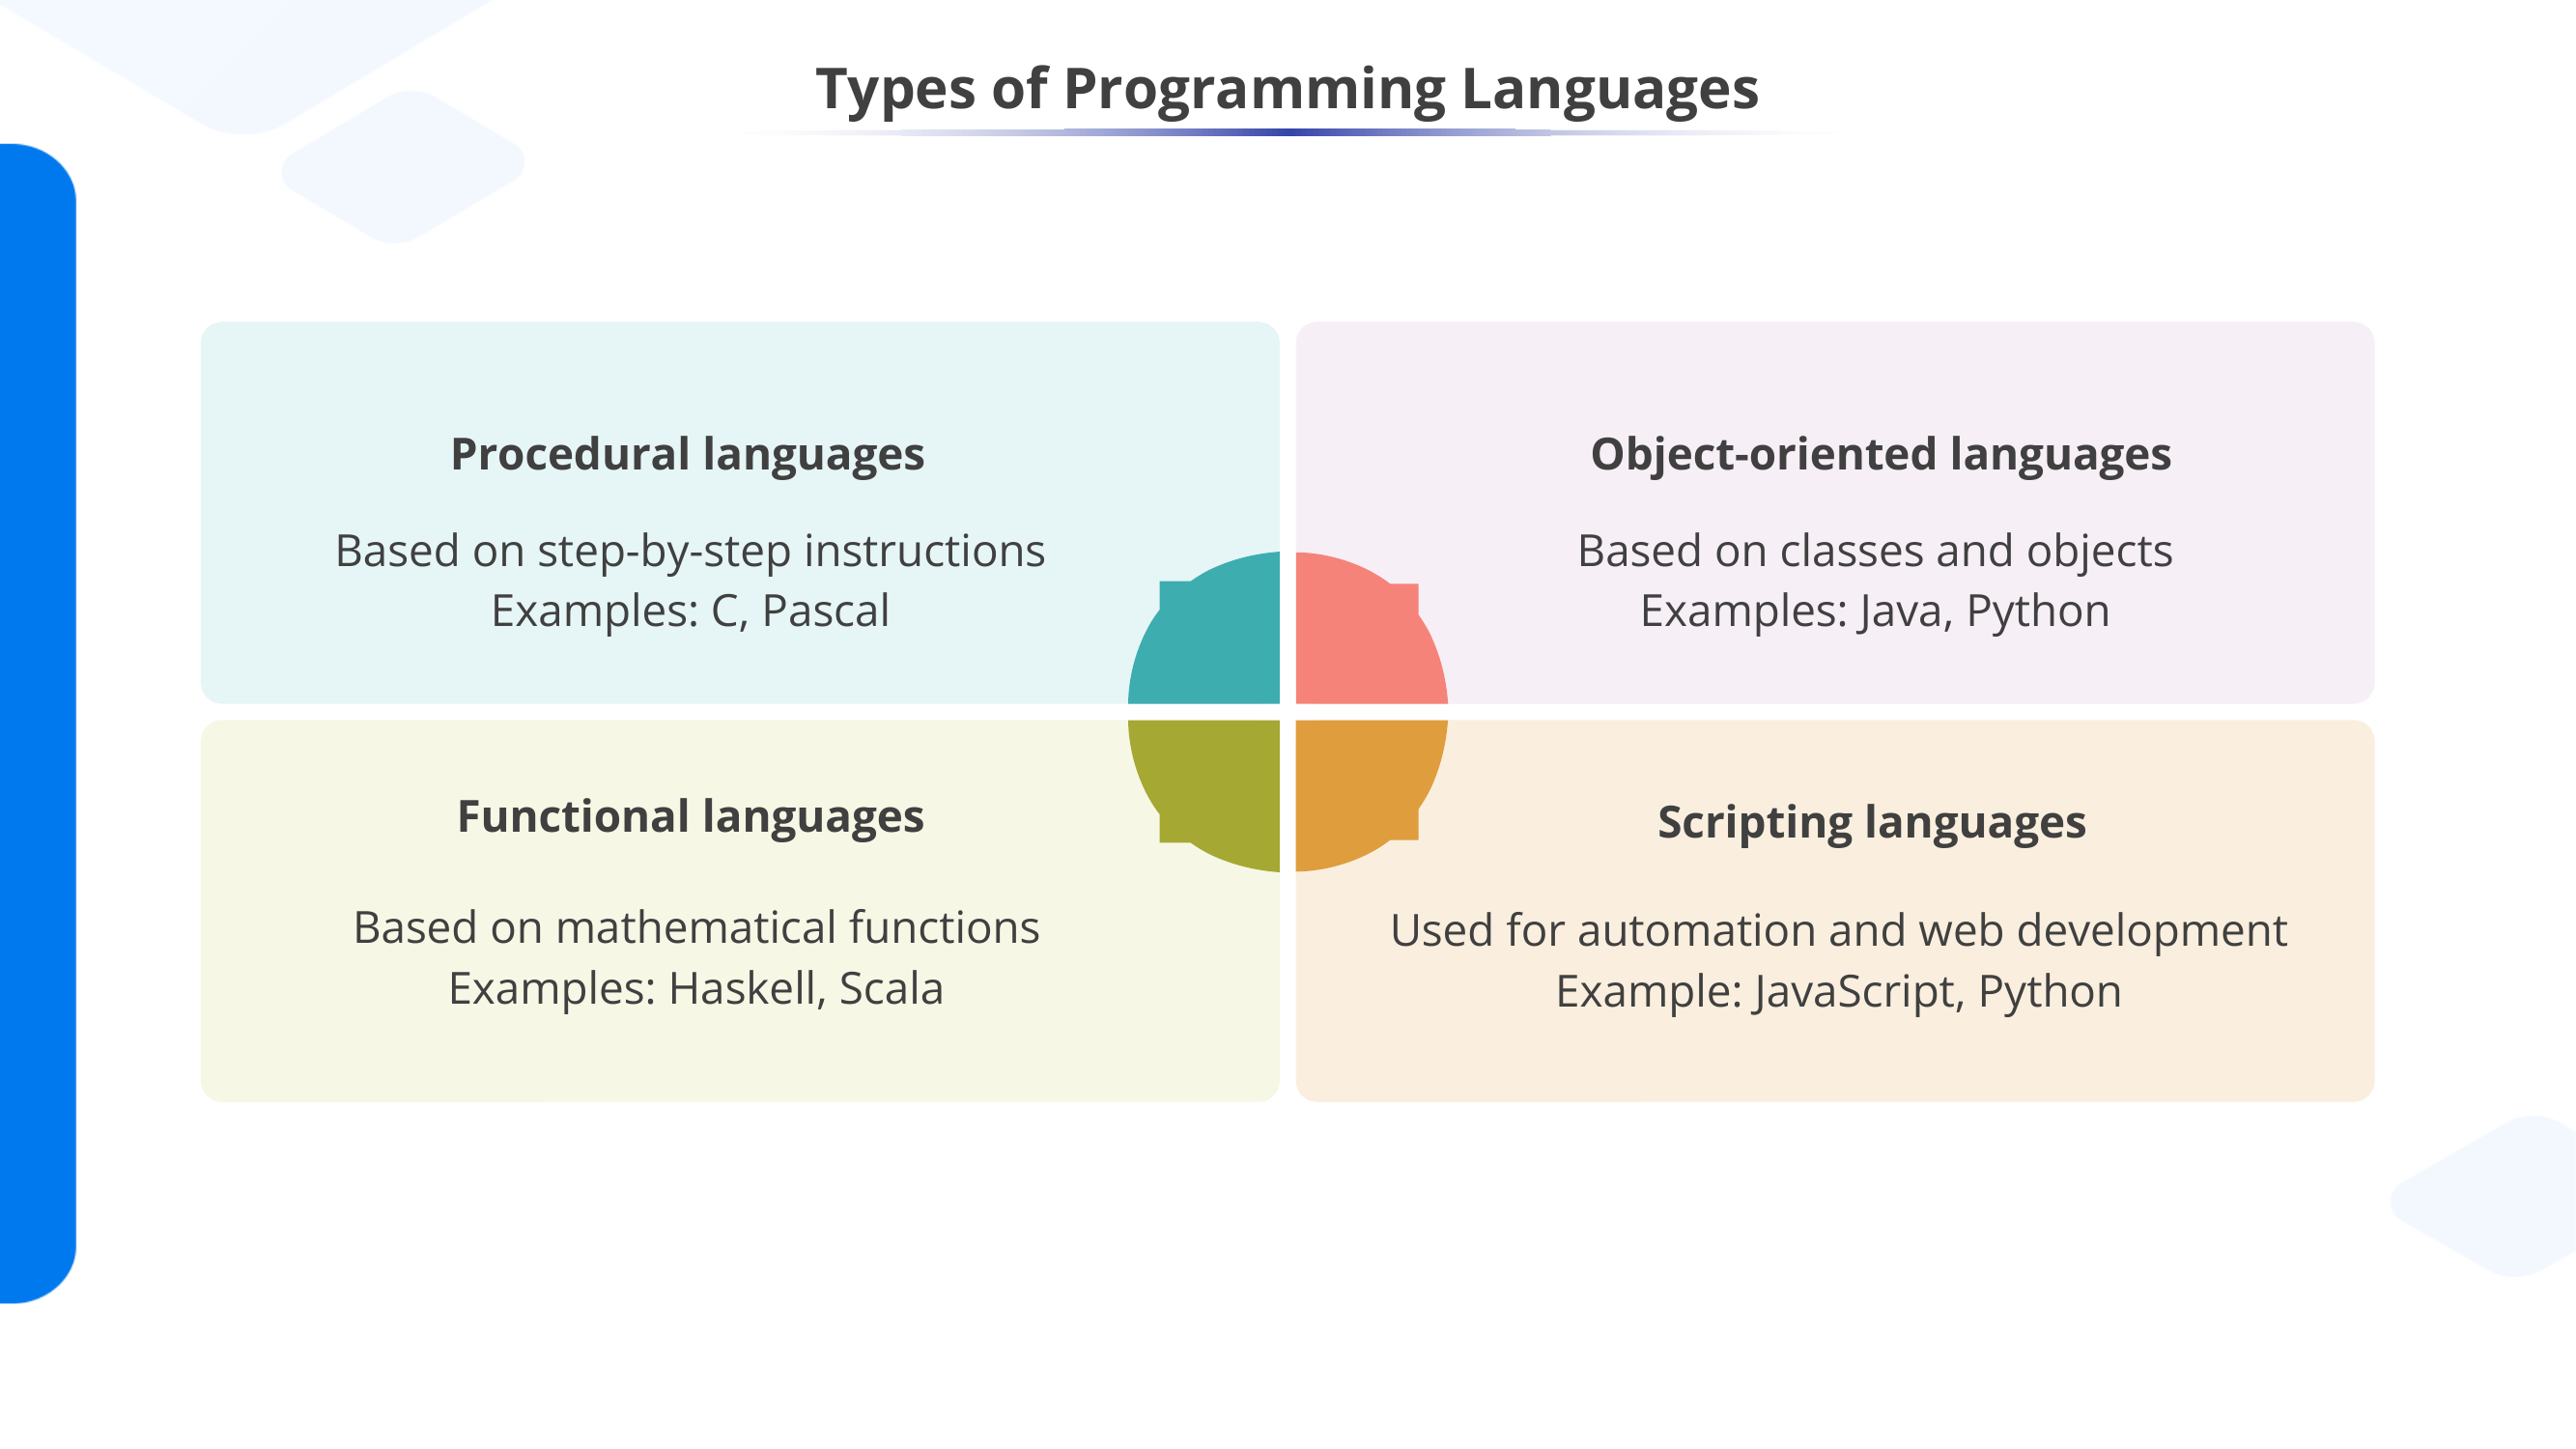

# Types of Programming Languages

Procedural languages
Object-oriented languages
Based on step-by-step instructions
Examples: C, Pascal
Based on classes and objects
Examples: Java, Python

Functional languages
Scripting languages
Based on mathematical functions
Examples: Haskell, Scala
Used for automation and web development
Example: JavaScript, Python